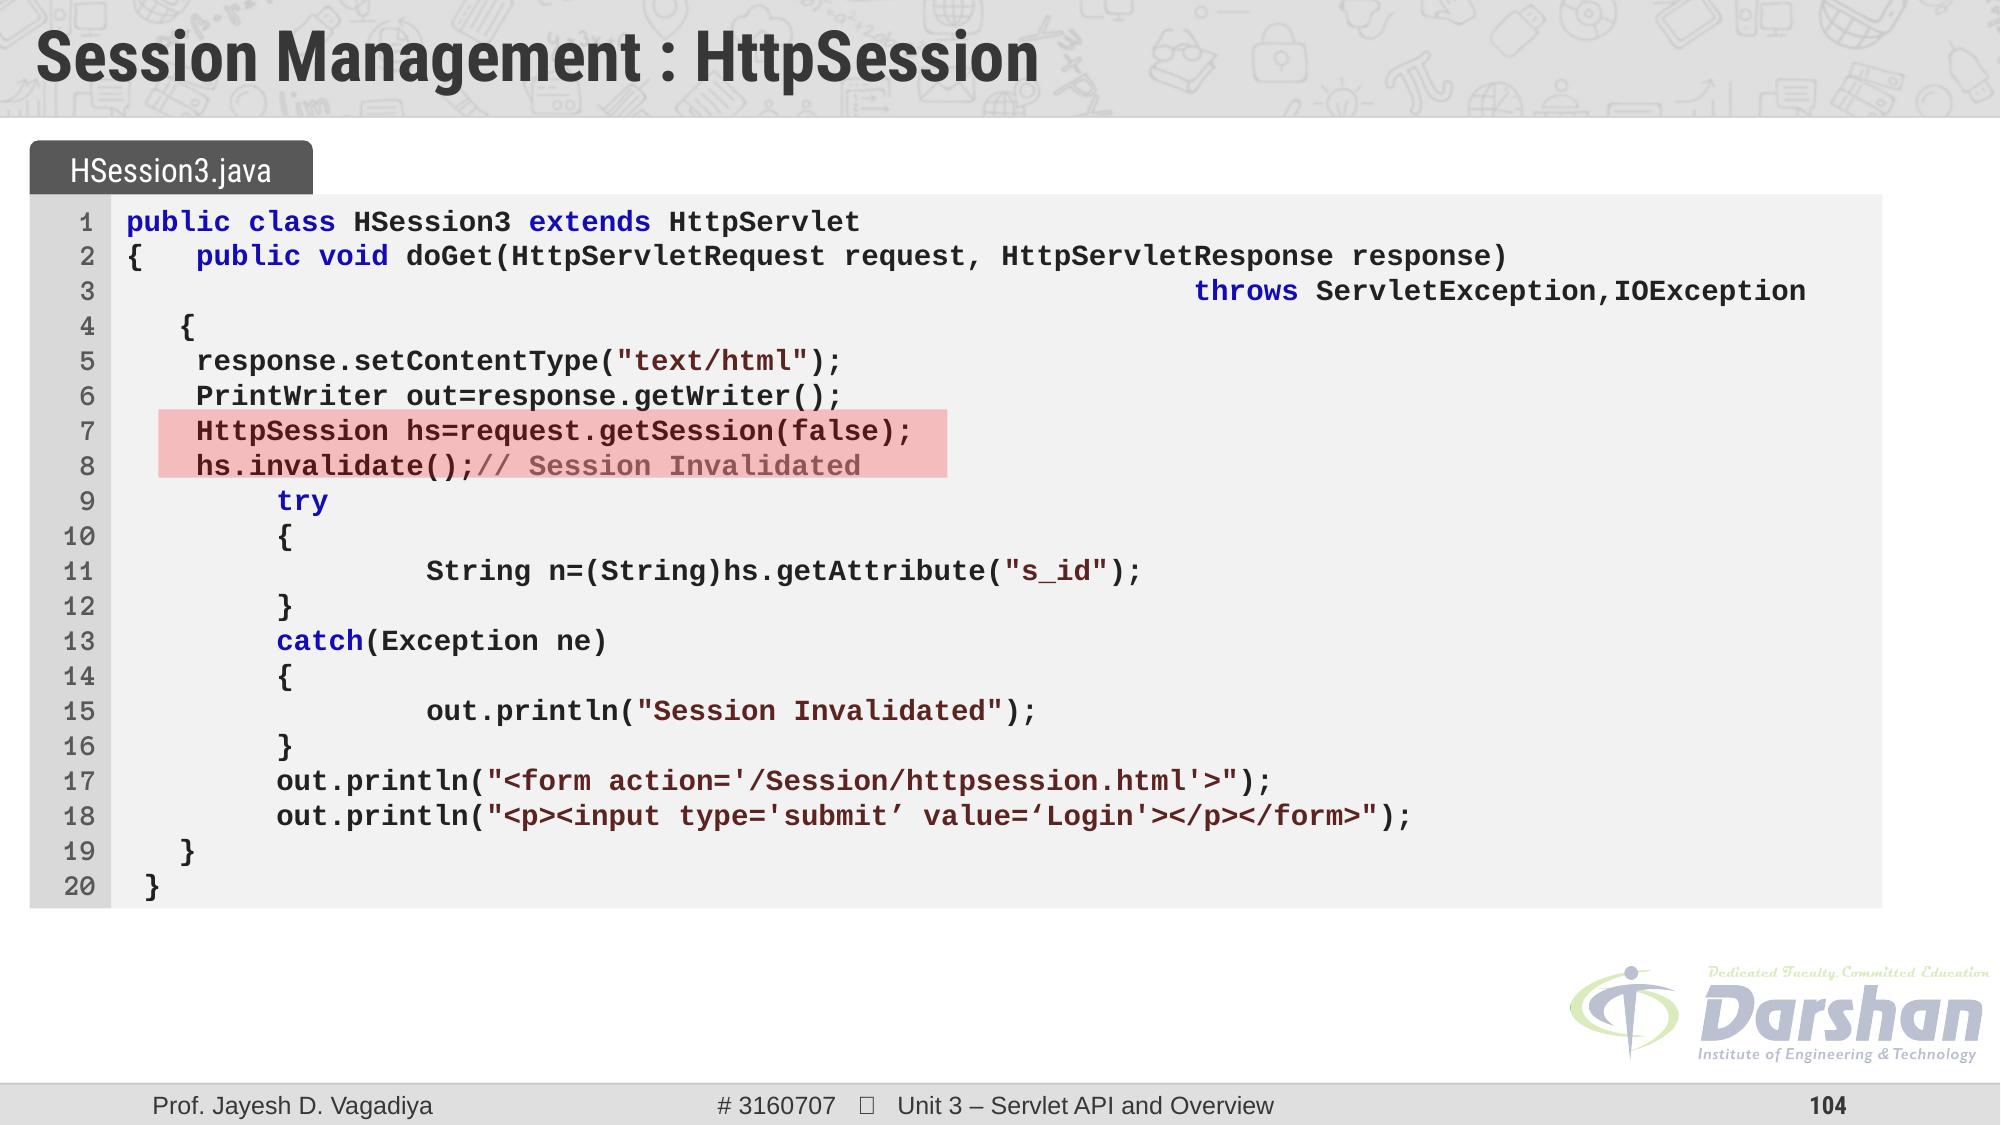

# Session Management : HttpSession
HSession3.java
1
2
3
4
5
6
7
8
9
10
11
12
13
14
15
16
17
18
19
20
public class HSession3 extends HttpServlet
{   public void doGet(HttpServletRequest request, HttpServletResponse response)
            	  					 throws ServletException,IOException
   {
    response.setContentType("text/html");
    PrintWriter out=response.getWriter();
    HttpSession hs=request.getSession(false);
    hs.invalidate();// Session Invalidated
	try
	{
		String n=(String)hs.getAttribute("s_id");
	}
	catch(Exception ne)
      	{
		out.println("Session Invalidated");
	}
 	out.println("<form action='/Session/httpsession.html'>");
  	out.println("<p><input type='submit’ value=‘Login'></p></form>");
   }
 }